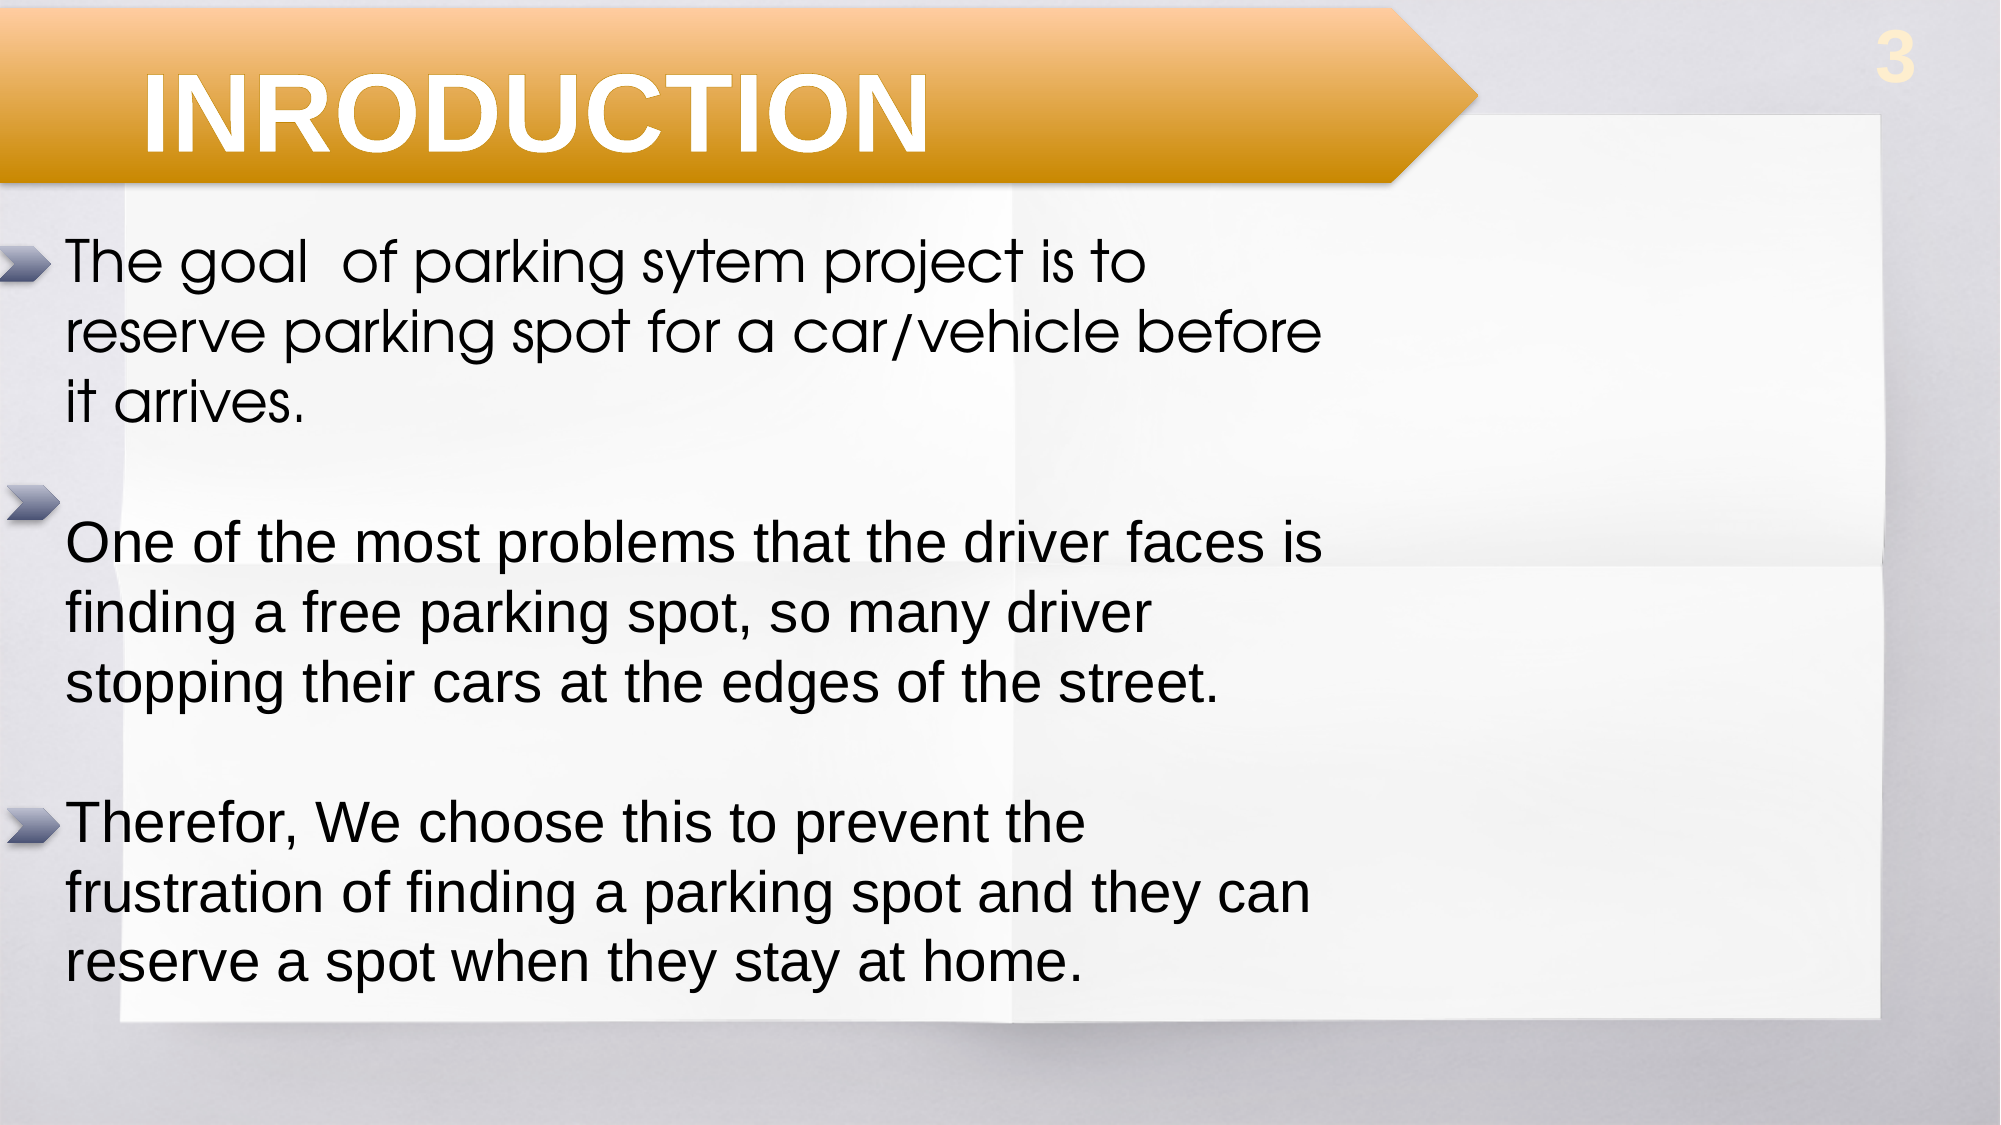

3

INRODUCTION
The goal  of parking sytem project is to reserve parking spot for a car/vehicle before it arrives.

One of the most problems that the driver faces is finding a free parking spot, so many driver stopping their cars at the edges of the street.

Therefor, We choose this to prevent the frustration of finding a parking spot and they can reserve a spot when they stay at home.